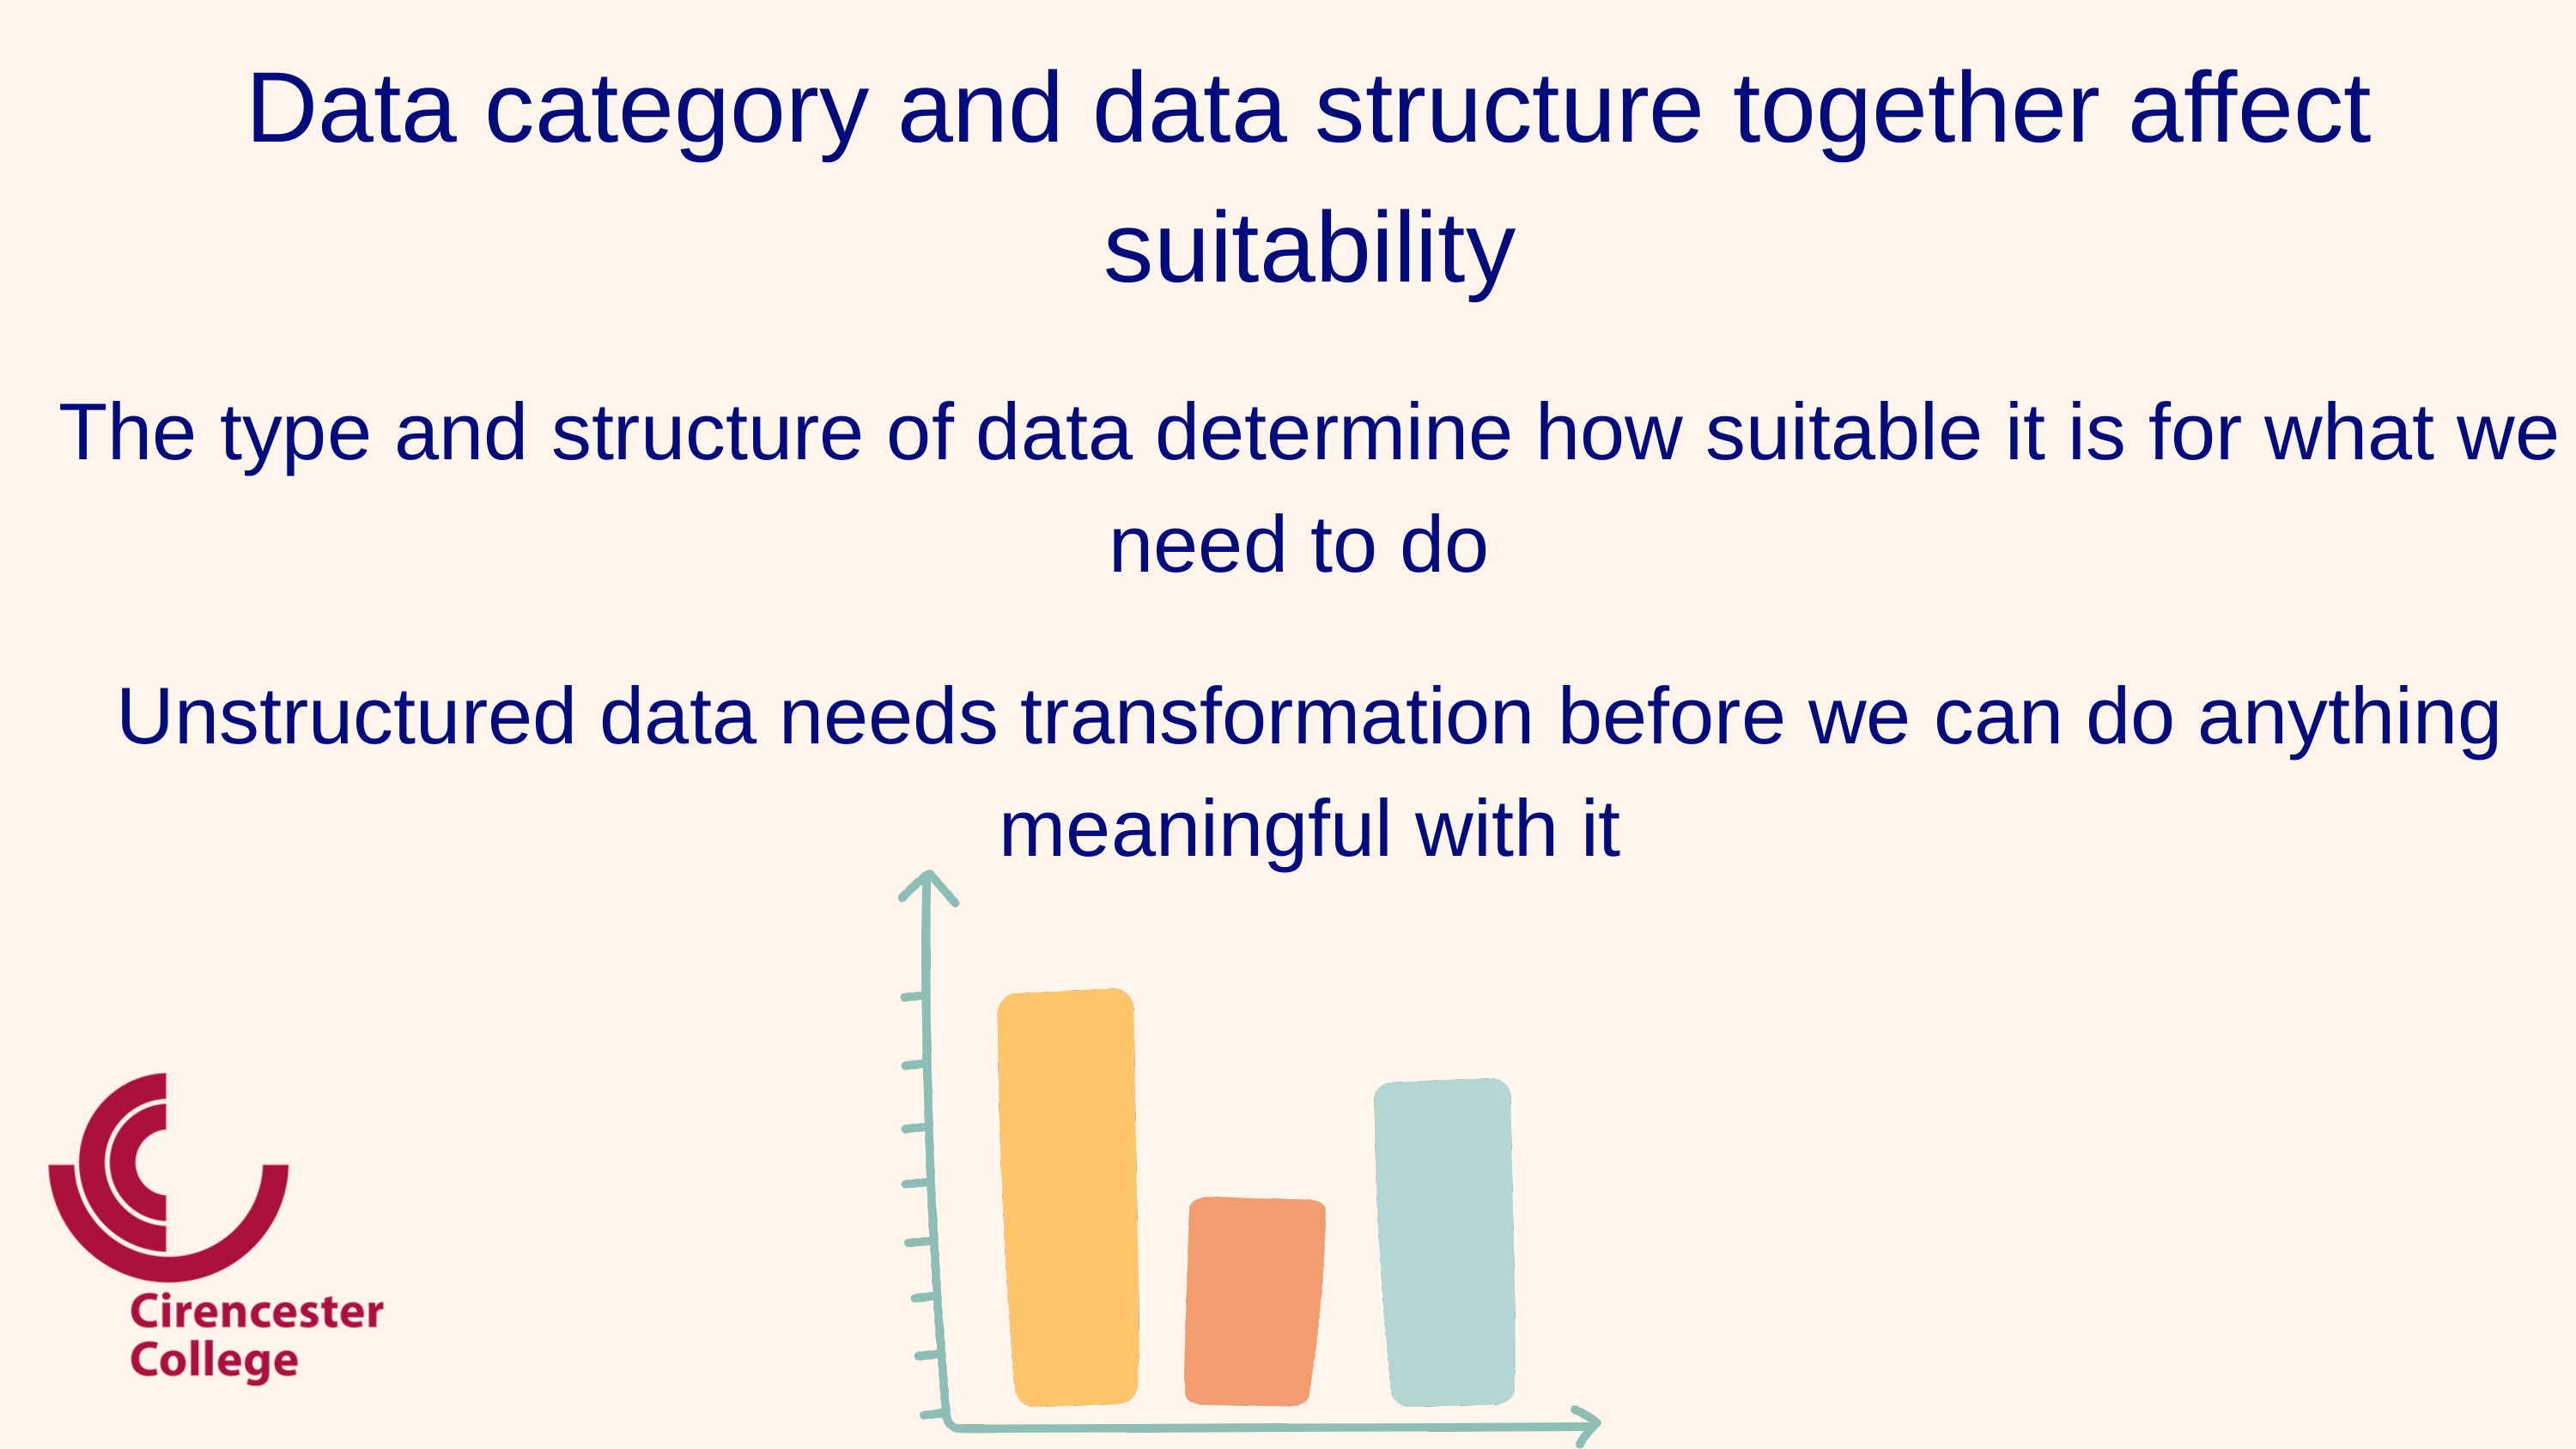

Data category and data structure together affect suitability
The type and structure of data determine how suitable it is for what we need to do
Unstructured data needs transformation before we can do anything meaningful with it